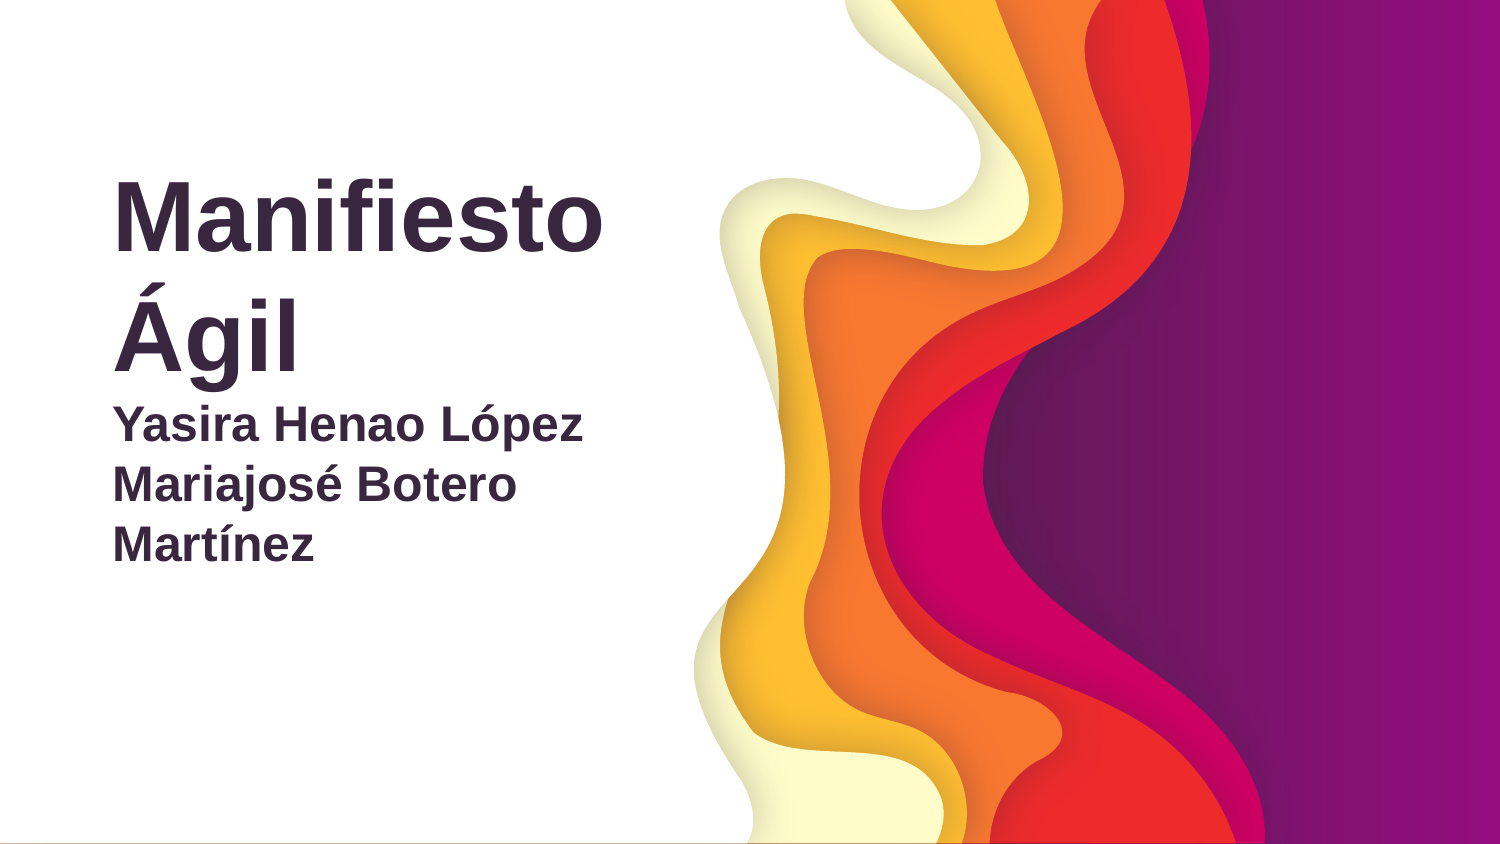

# Manifiesto Ágil
Yasira Henao López
Mariajosé Botero Martínez